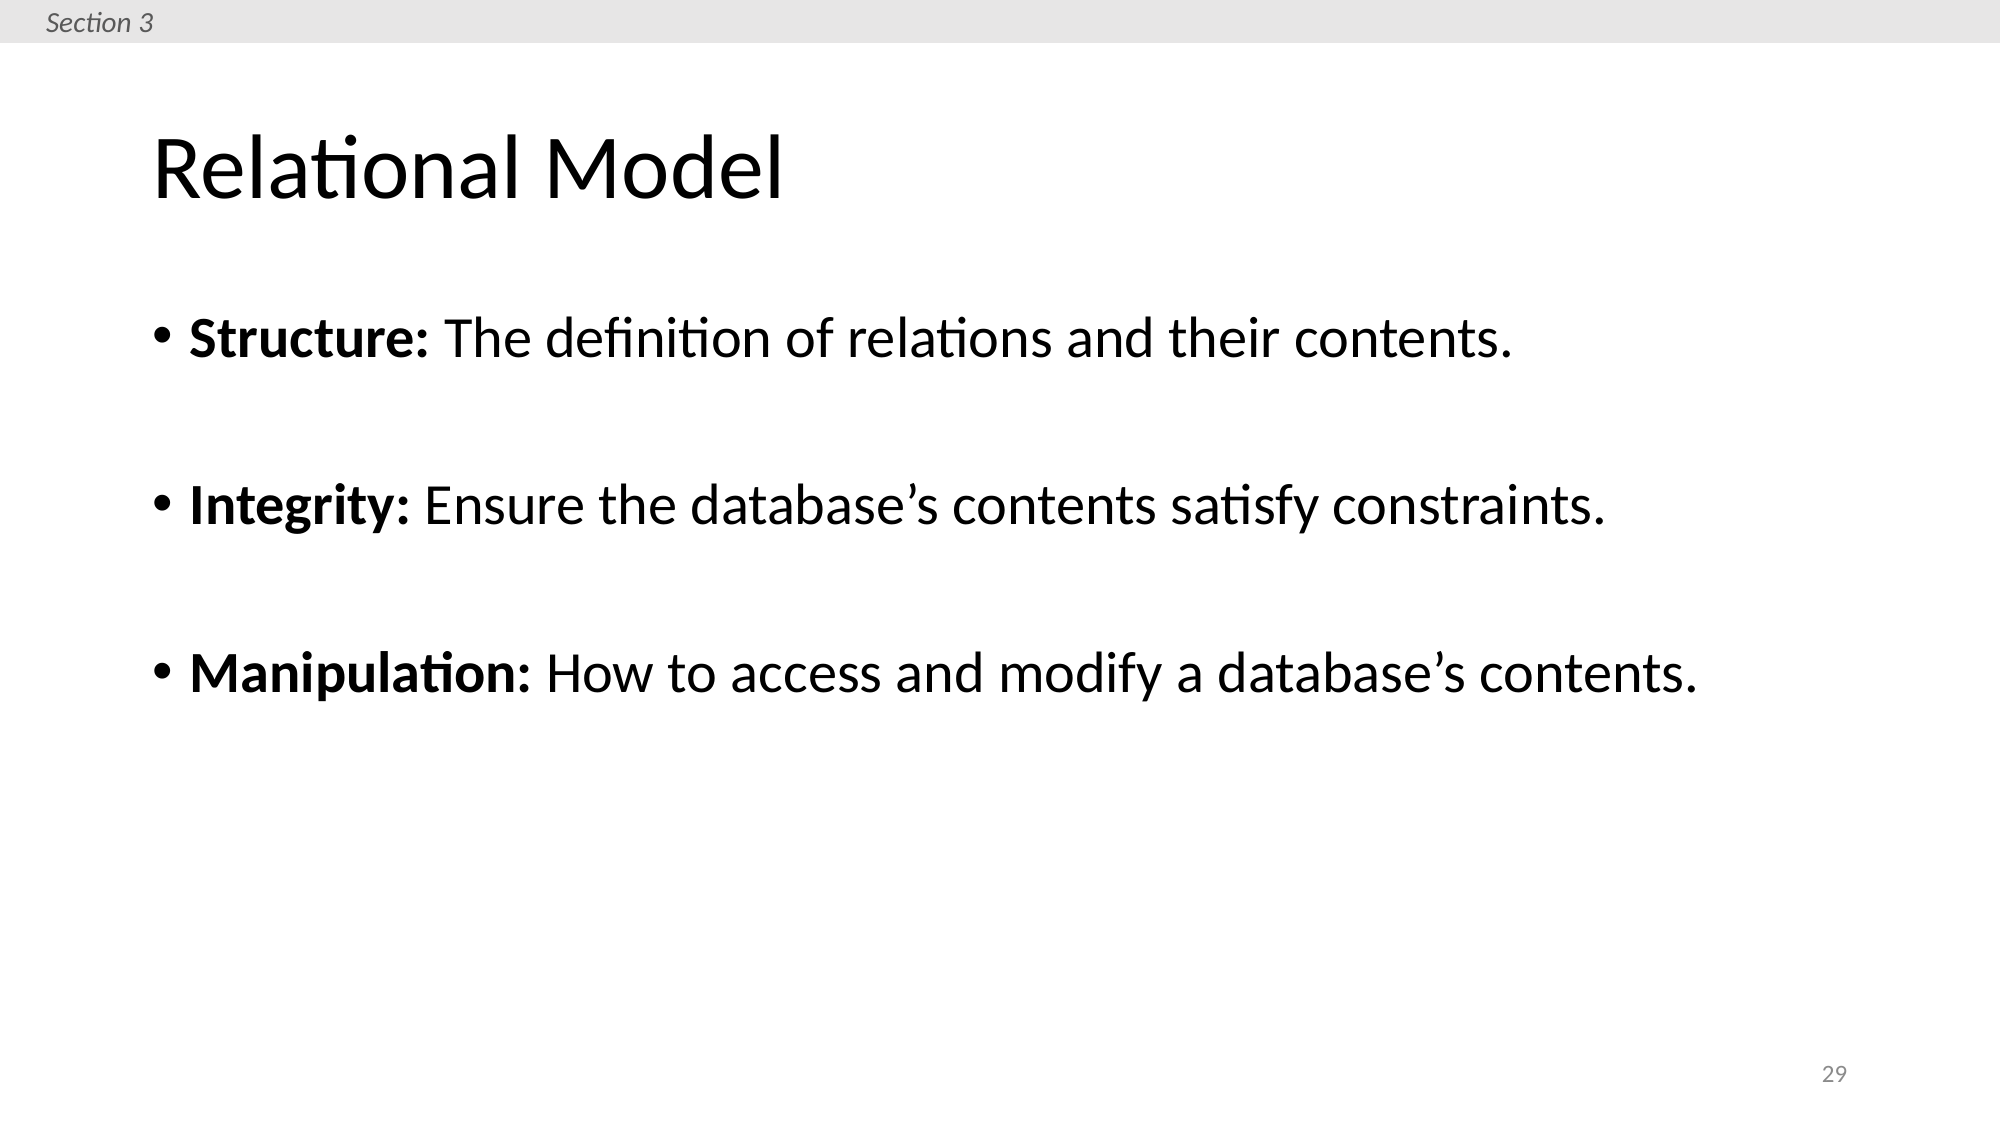

Section 3
# Relational Model
Structure: The definition of relations and their contents.

Integrity: Ensure the database’s contents satisfy constraints.

Manipulation: How to access and modify a database’s contents.

29